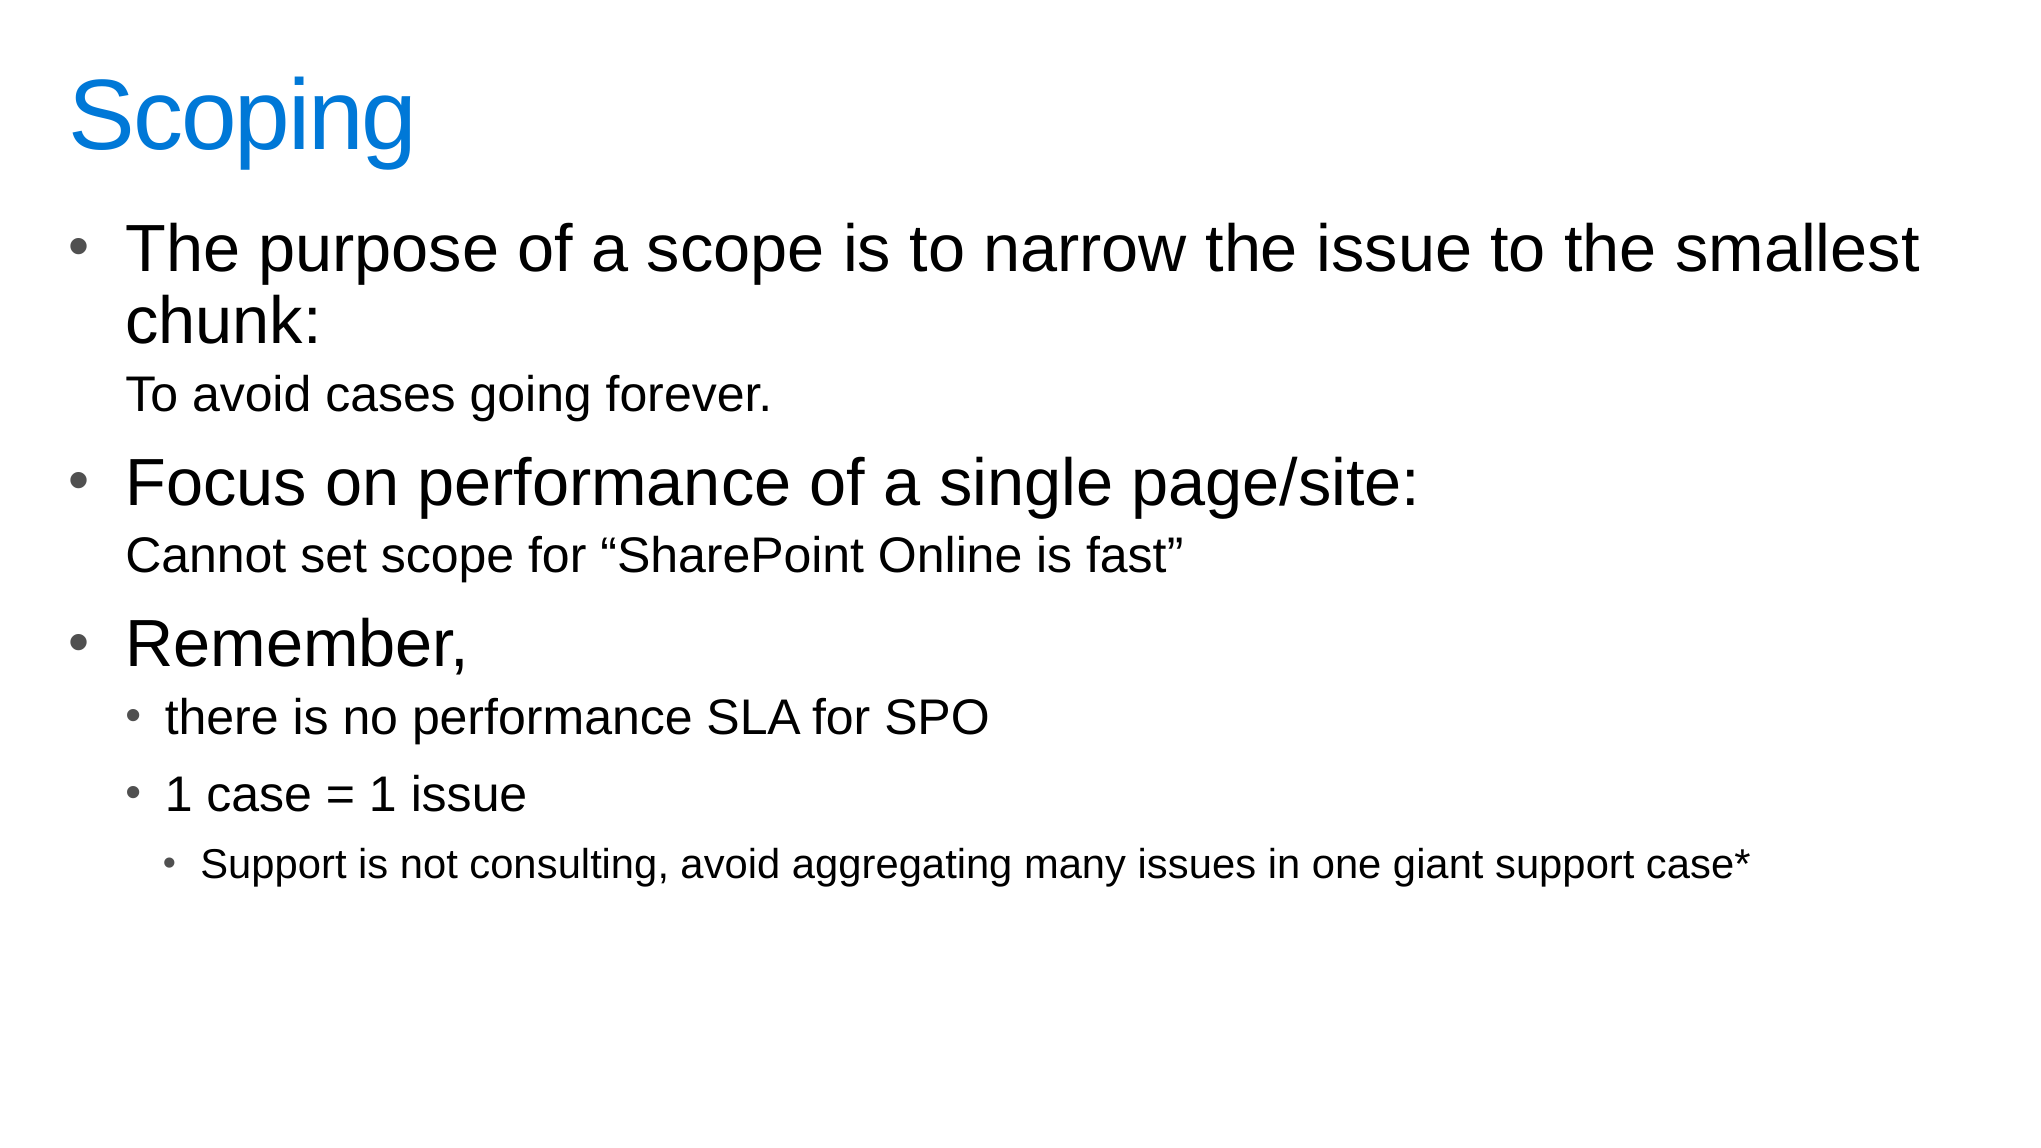

# Scoping
The purpose of a scope is to narrow the issue to the smallest chunk:
To avoid cases going forever.
Focus on performance of a single page/site:
Cannot set scope for “SharePoint Online is fast”
Remember,
there is no performance SLA for SPO
1 case = 1 issue
Support is not consulting, avoid aggregating many issues in one giant support case*